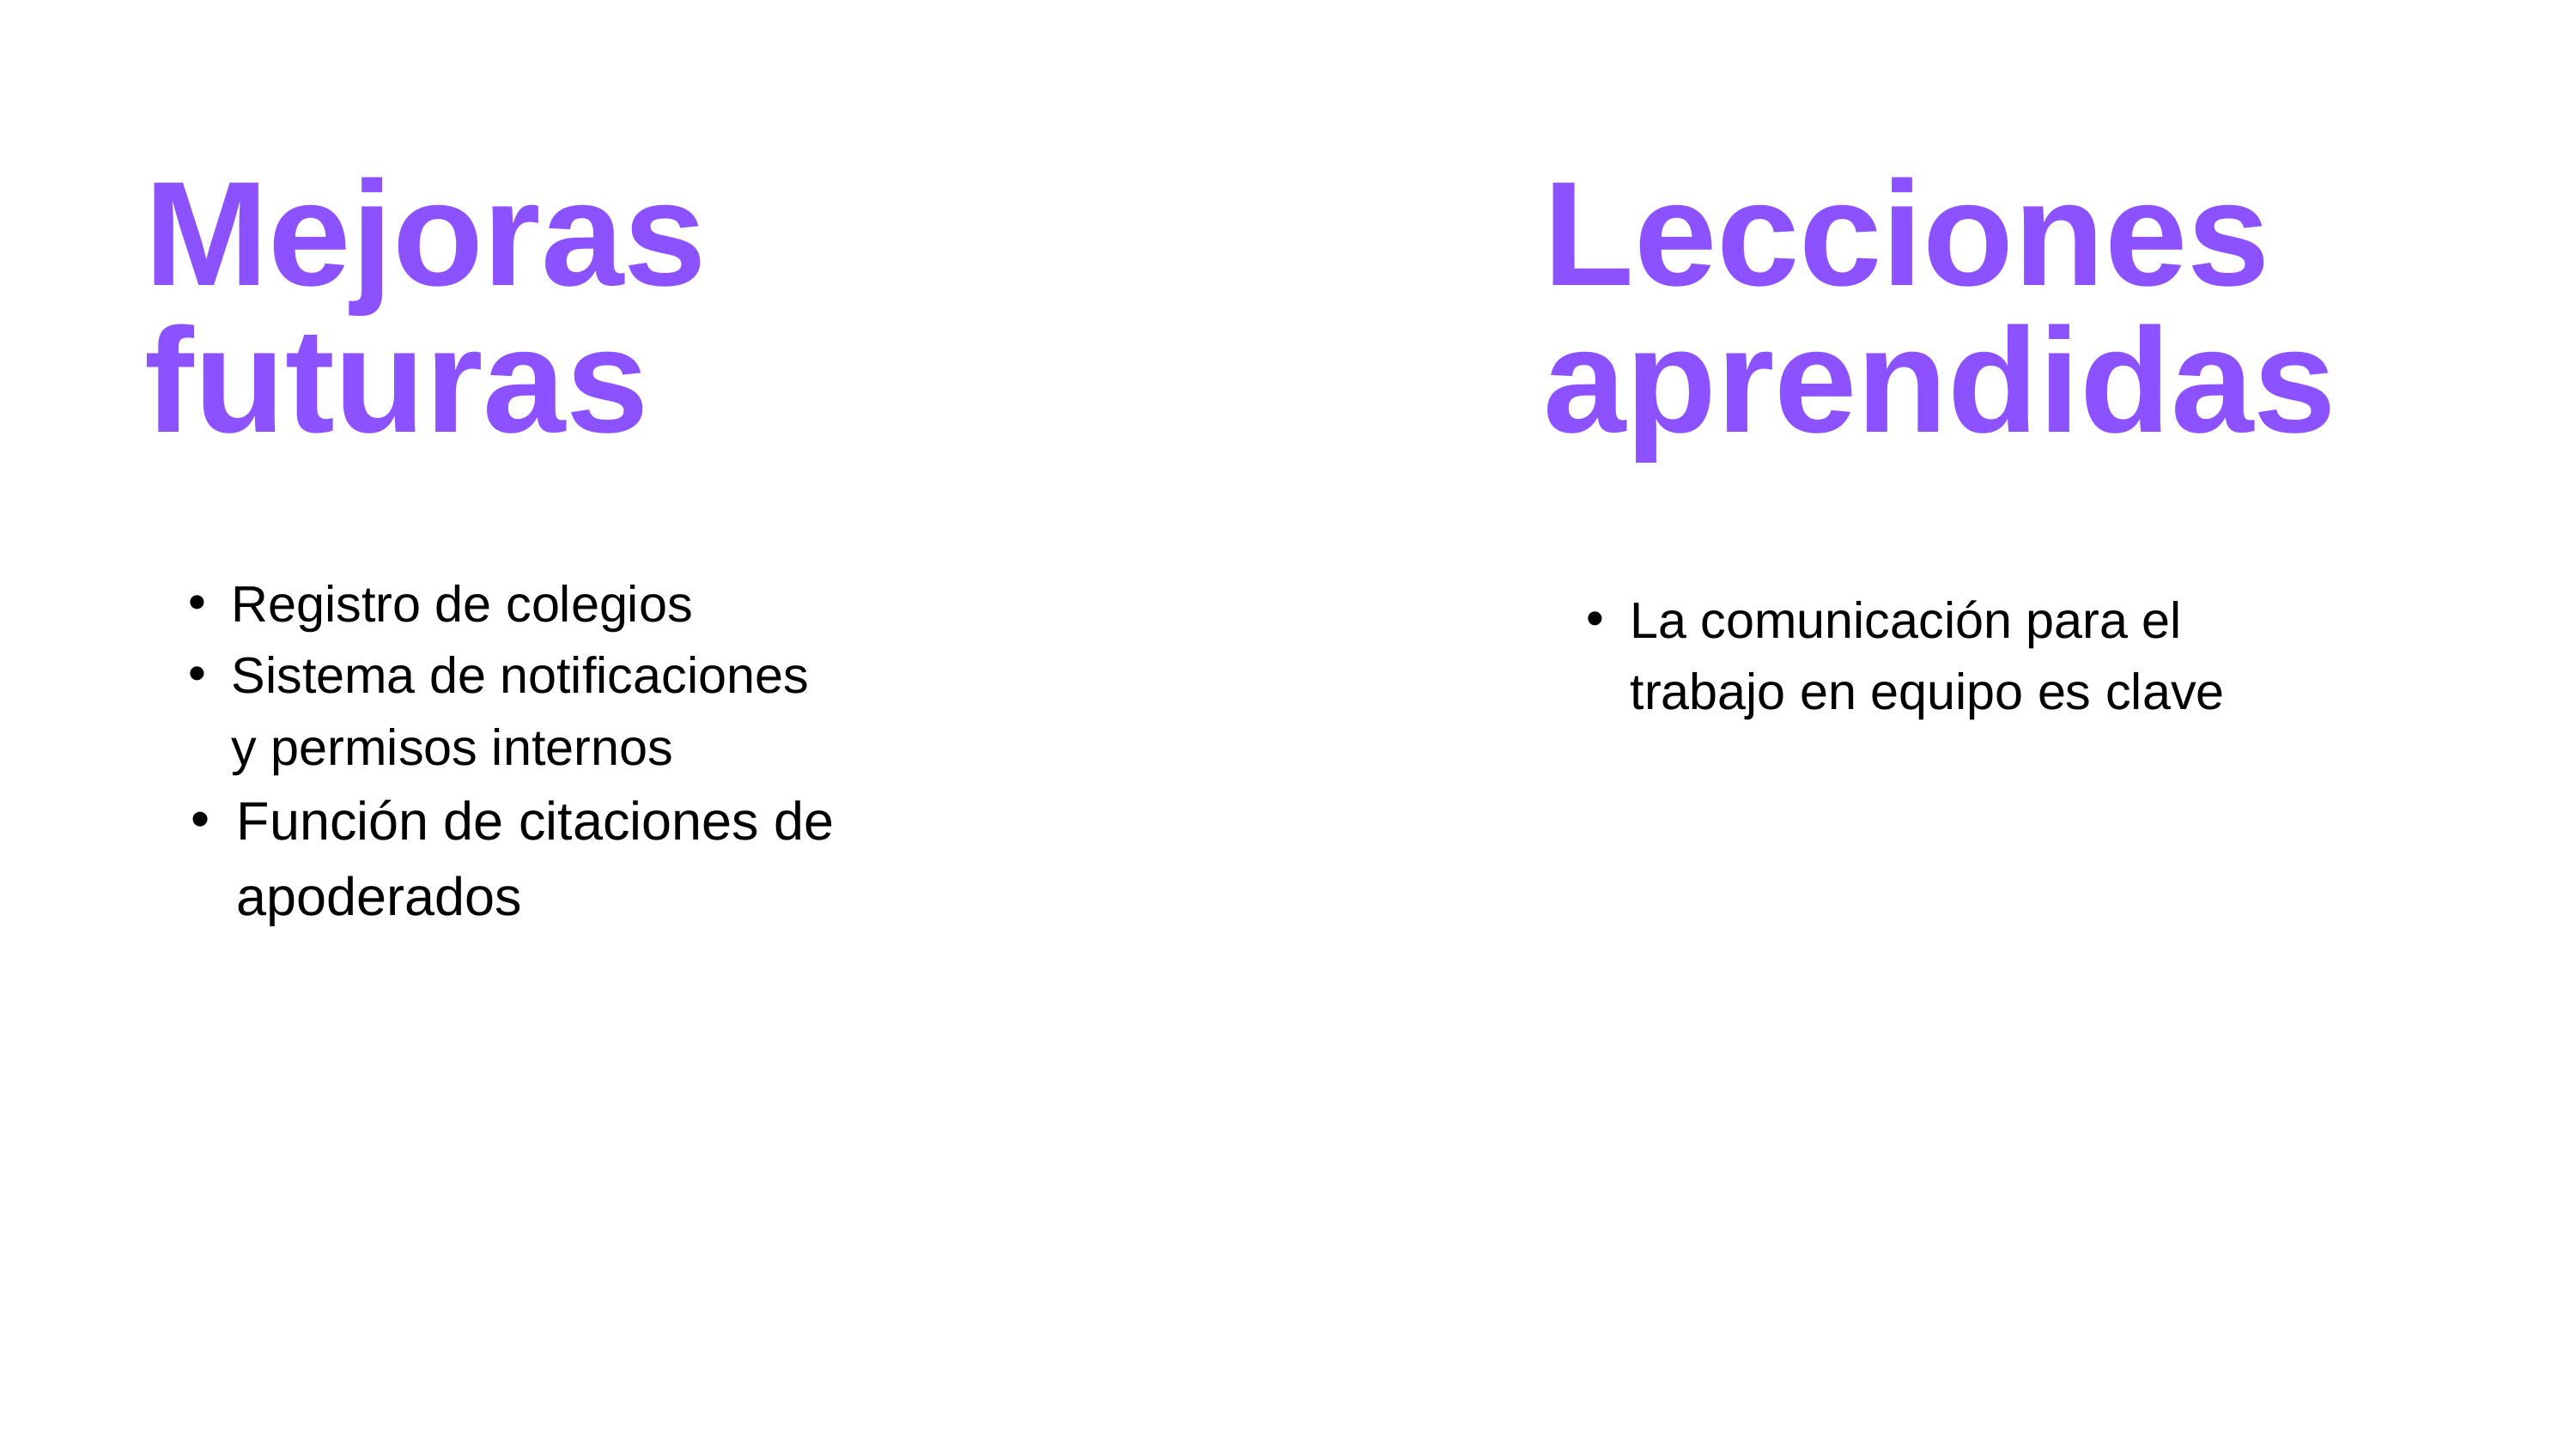

Mejoras futuras
Lecciones aprendidas
Registro de colegios
Sistema de notificaciones y permisos internos
Función de citaciones de apoderados
La comunicación para el trabajo en equipo es clave